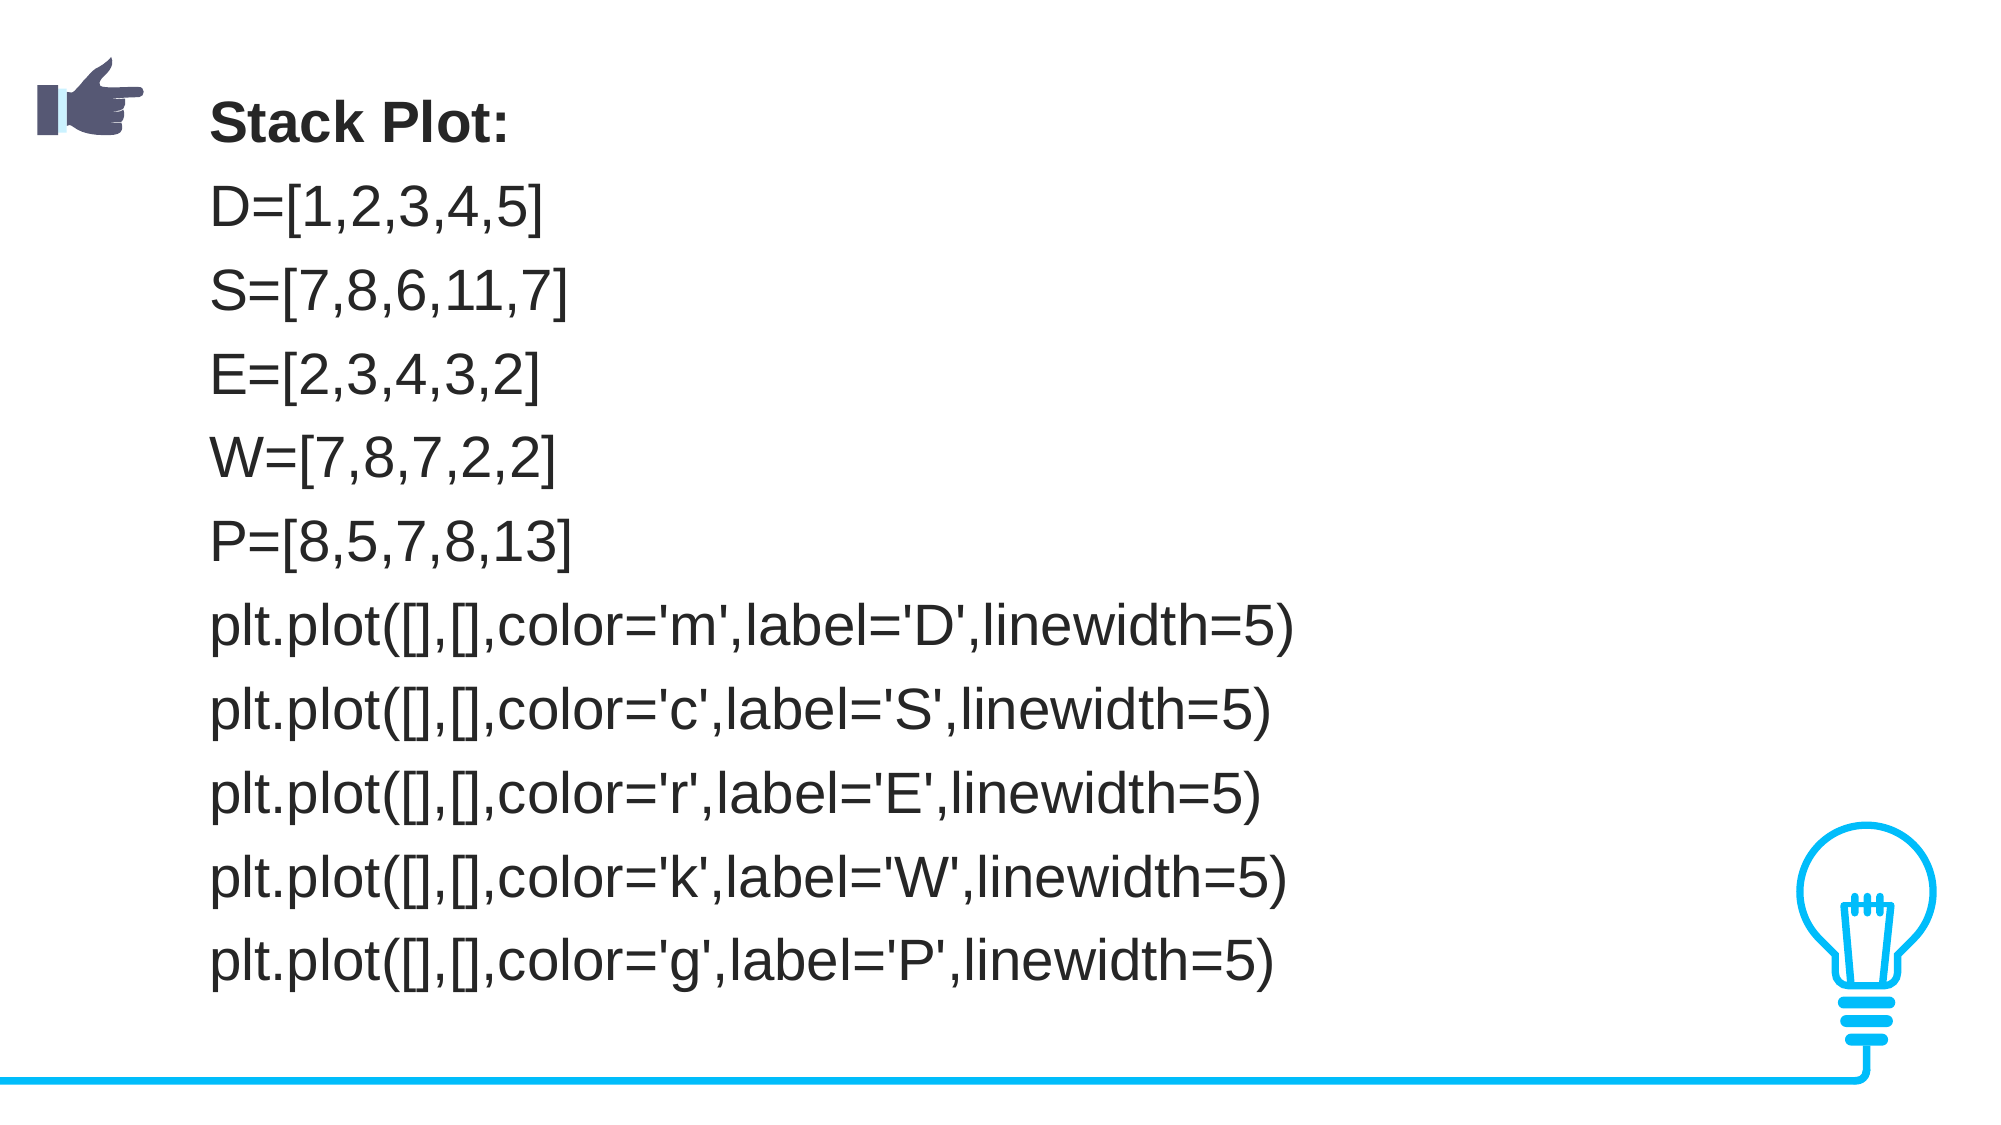

Stack Plot:
D=[1,2,3,4,5]
S=[7,8,6,11,7]
E=[2,3,4,3,2]
W=[7,8,7,2,2]
P=[8,5,7,8,13]
plt.plot([],[],color='m',label='D',linewidth=5)
plt.plot([],[],color='c',label='S',linewidth=5)
plt.plot([],[],color='r',label='E',linewidth=5)
plt.plot([],[],color='k',label='W',linewidth=5)
plt.plot([],[],color='g',label='P',linewidth=5)